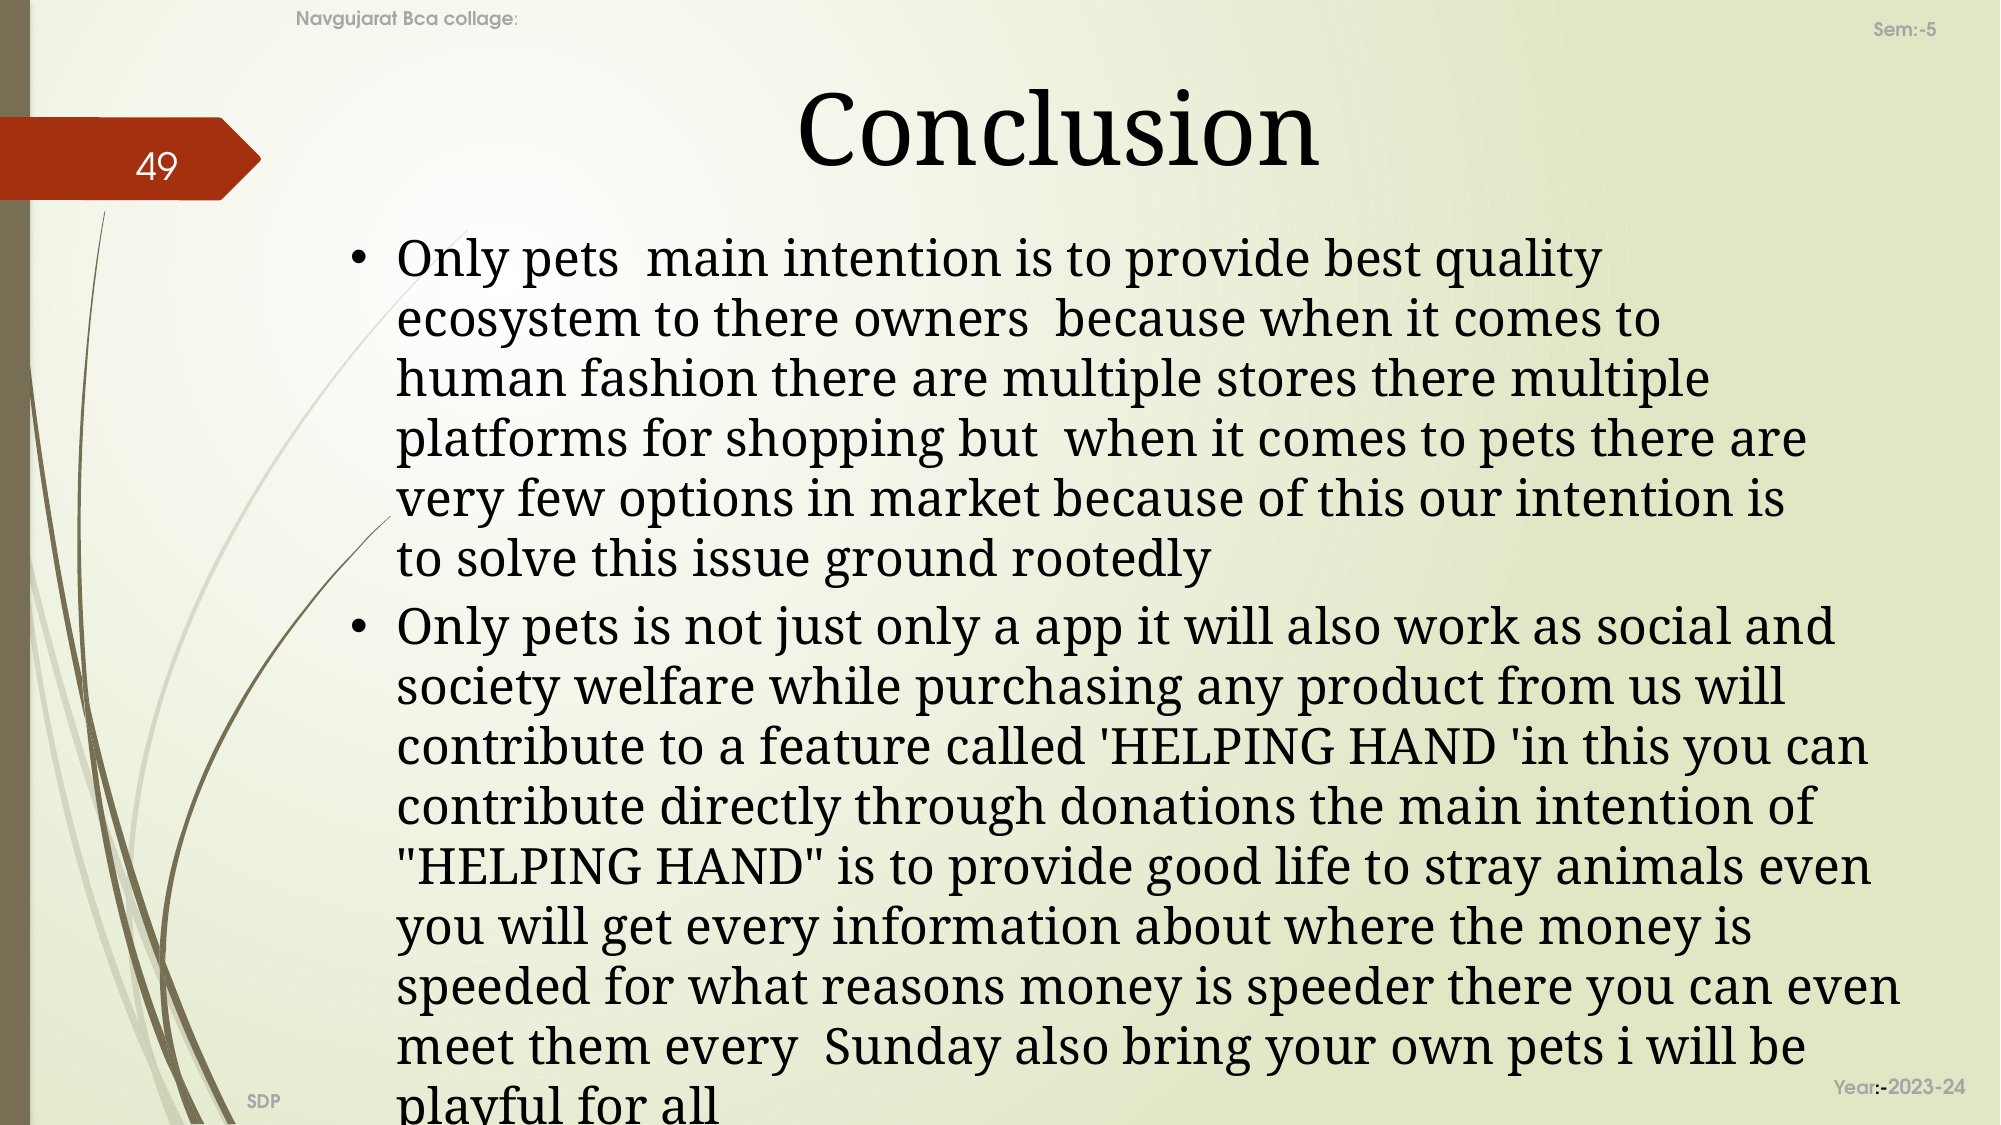

Navgujarat Bca collage:
Sem:-5
Conclusion
49
Only pets  main intention is to provide best quality ecosystem to there owners  because when it comes to human fashion there are multiple stores there multiple platforms for shopping but  when it comes to pets there are very few options in market because of this our intention is to solve this issue ground rootedly
Only pets is not just only a app it will also work as social and society welfare while purchasing any product from us will contribute to a feature called 'HELPING HAND 'in this you can contribute directly through donations the main intention of "HELPING HAND" is to provide good life to stray animals even you will get every information about where the money is speeded for what reasons money is speeder there you can even meet them every  Sunday also bring your own pets i will be playful for all
Year:-2023-24
SDP